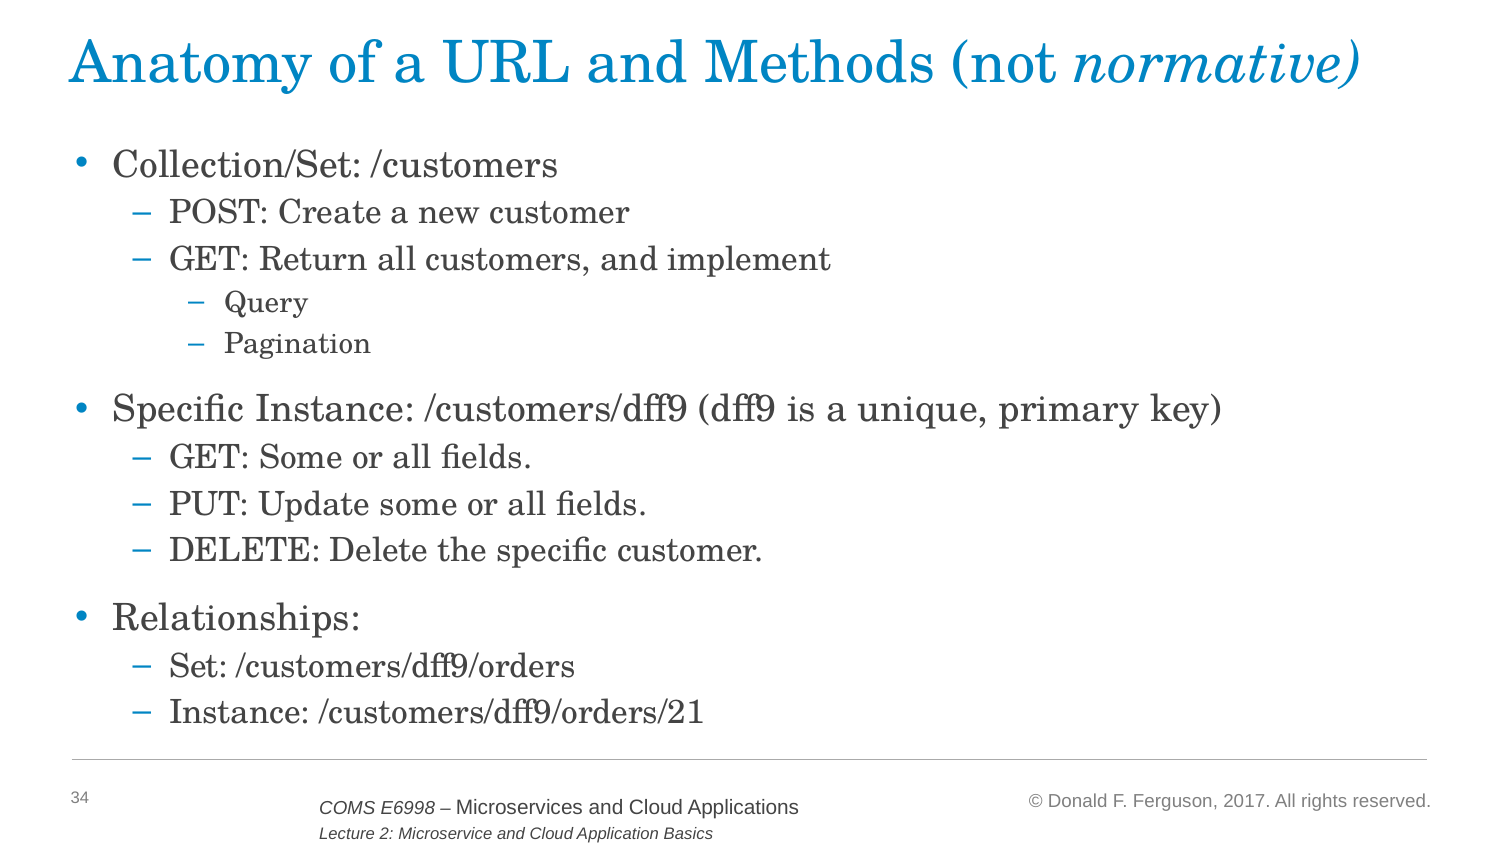

# Anatomy of a URL and Methods (not normative)
Collection/Set: /customers
POST: Create a new customer
GET: Return all customers, and implement
Query
Pagination
Specific Instance: /customers/dff9 (dff9 is a unique, primary key)
GET: Some or all fields.
PUT: Update some or all fields.
DELETE: Delete the specific customer.
Relationships:
Set: /customers/dff9/orders
Instance: /customers/dff9/orders/21